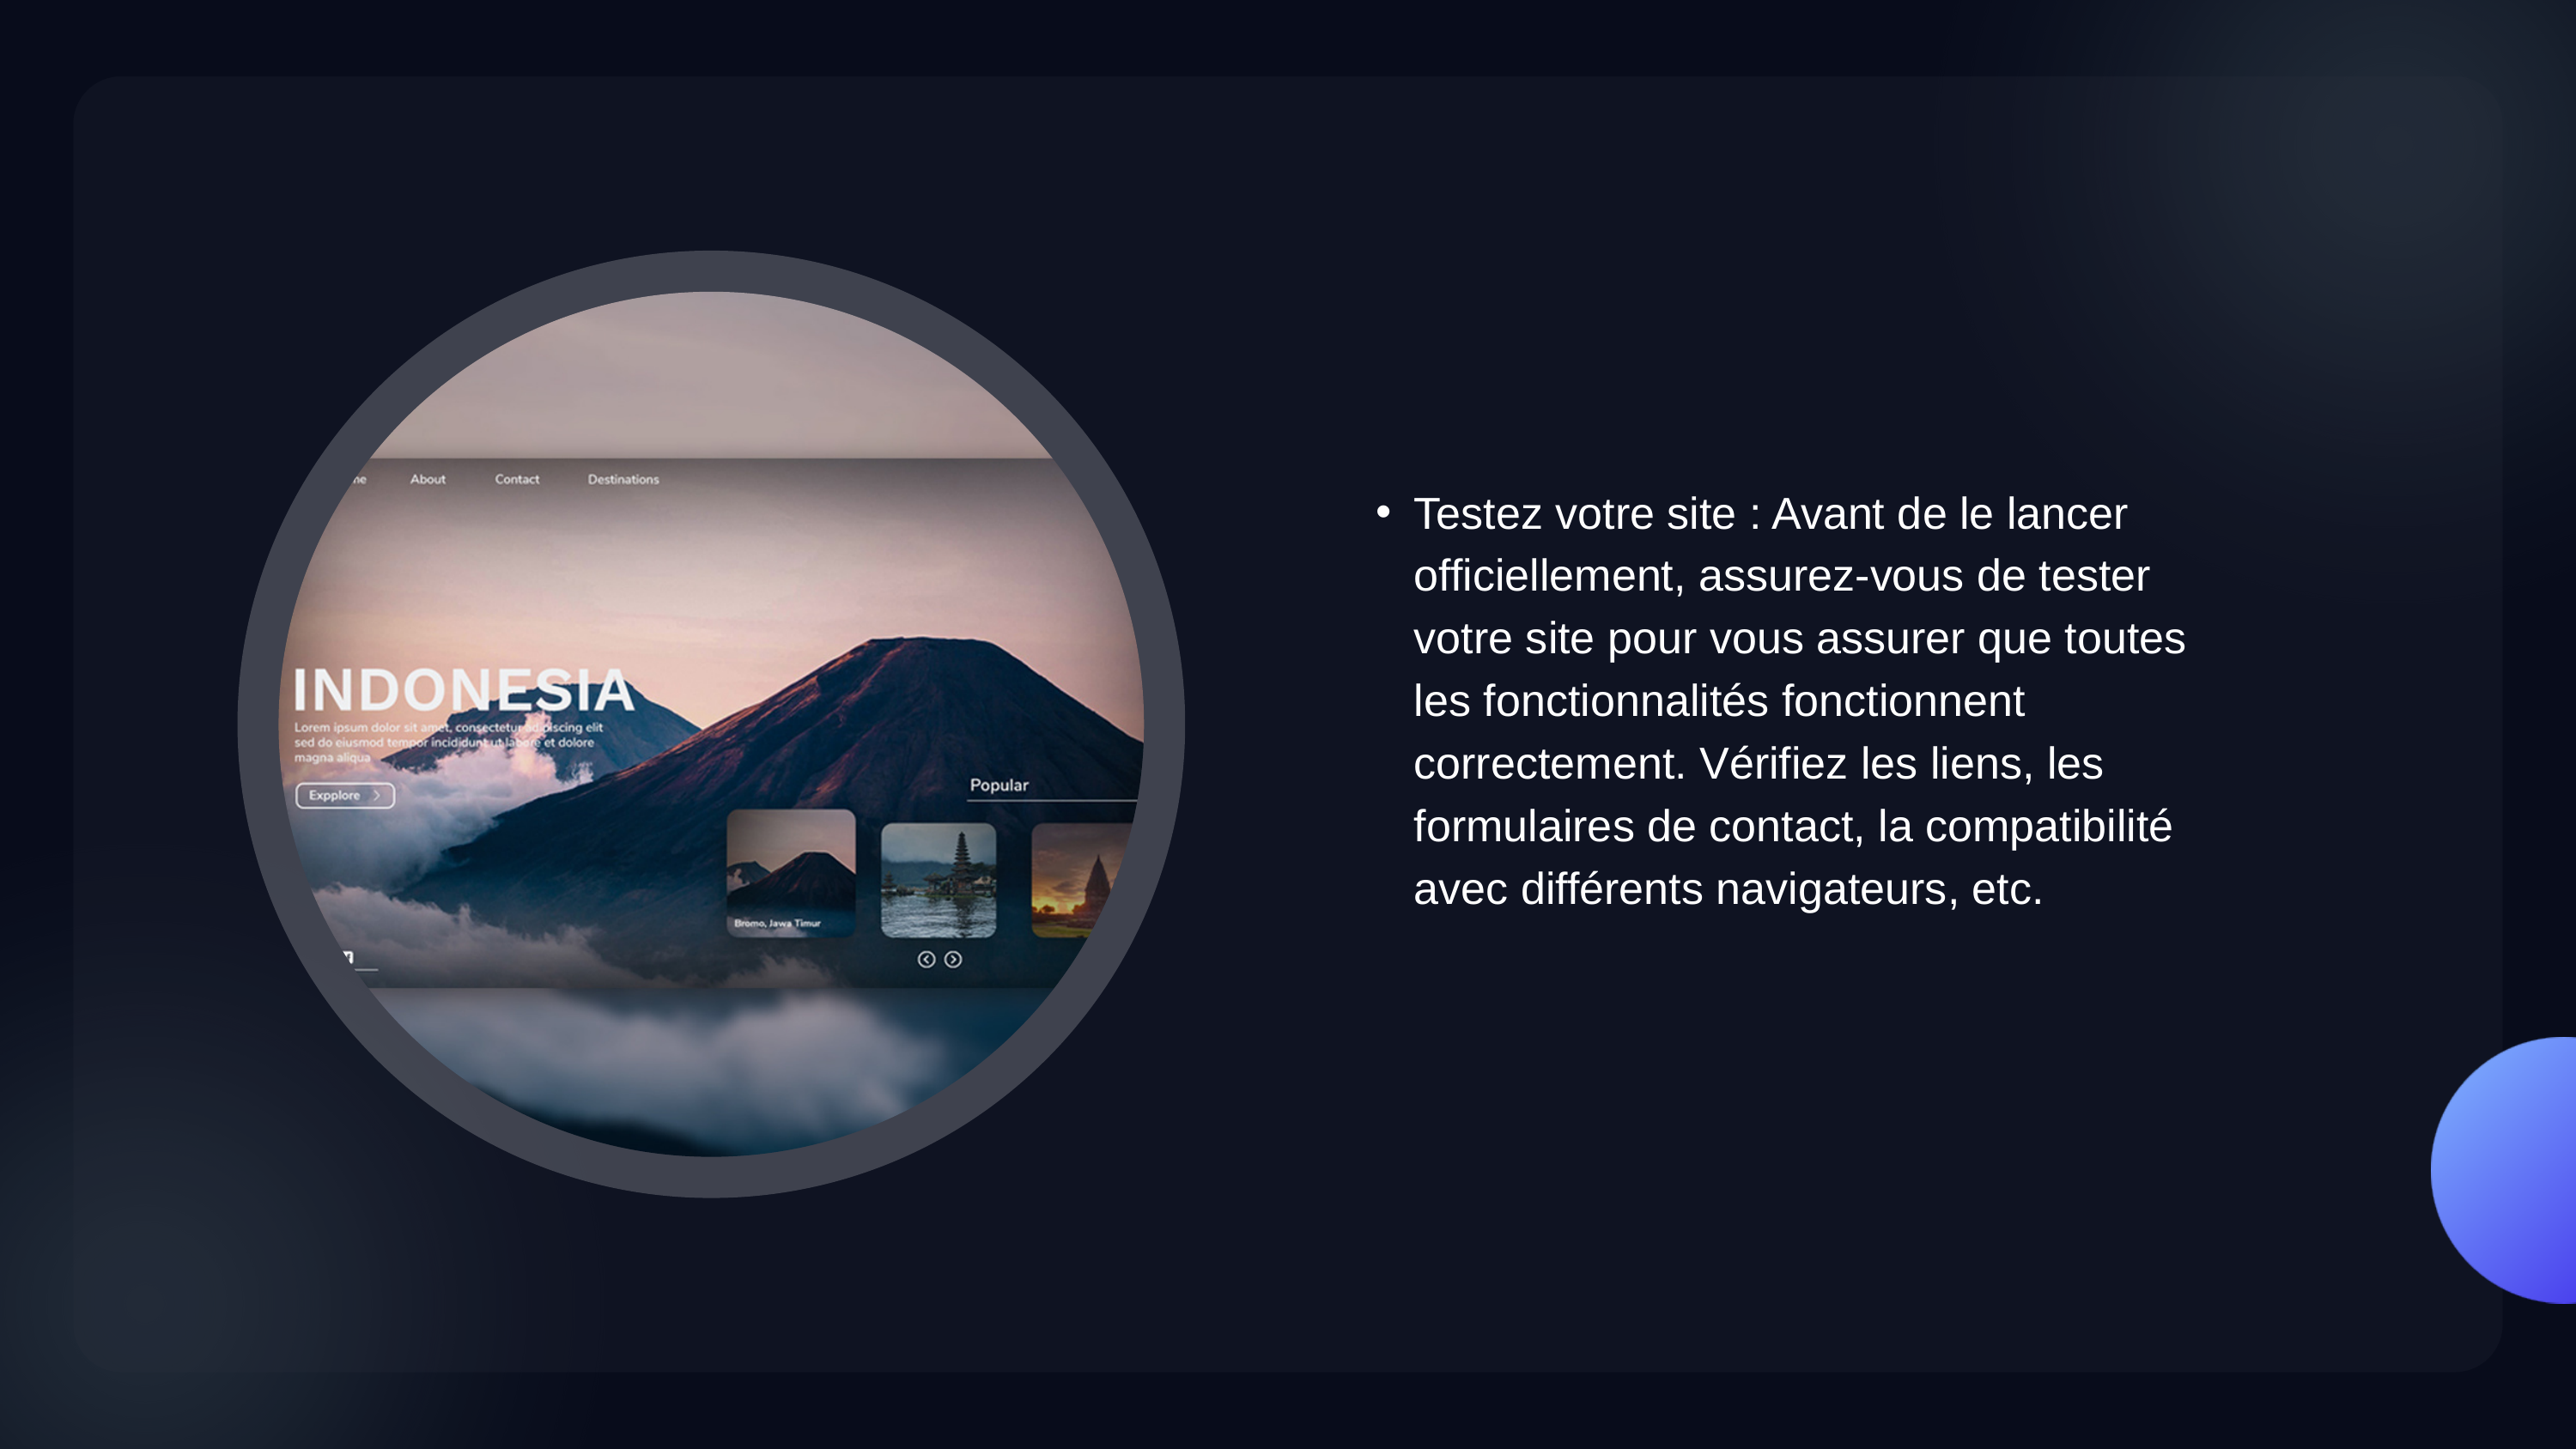

Testez votre site : Avant de le lancer officiellement, assurez-vous de tester votre site pour vous assurer que toutes les fonctionnalités fonctionnent correctement. Vérifiez les liens, les formulaires de contact, la compatibilité avec différents navigateurs, etc.